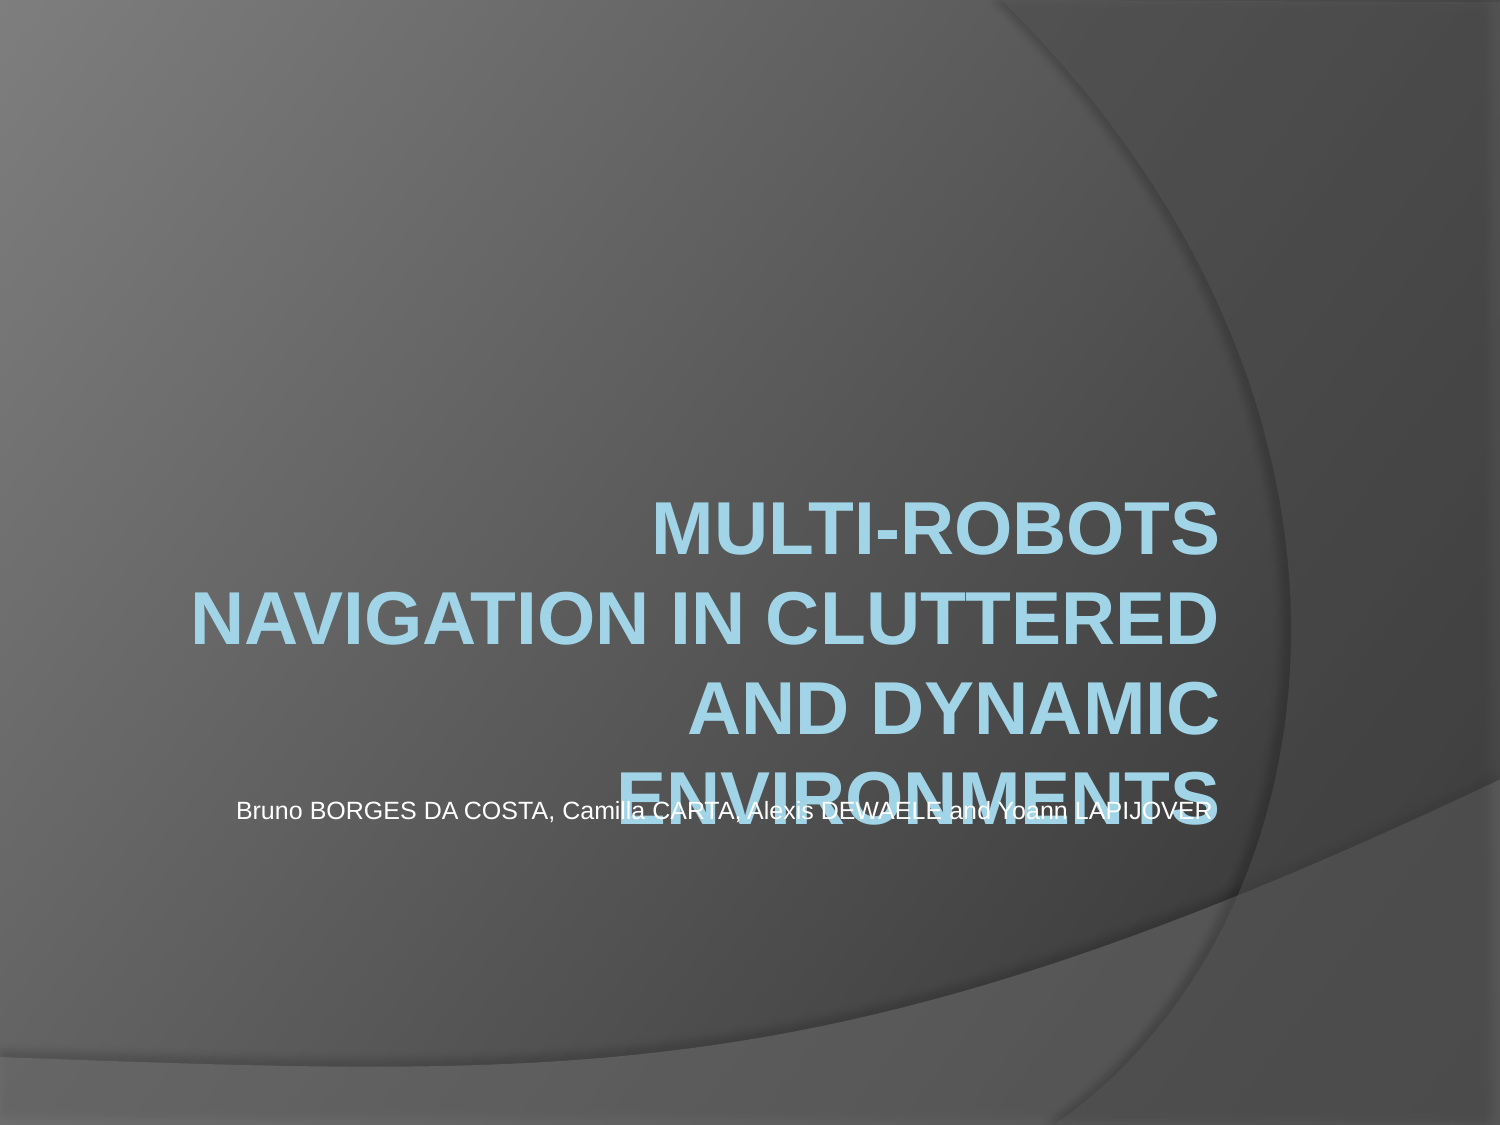

# Multi-robots navigation in cluttered and dynamic environments
Bruno BORGES DA COSTA, Camilla CARTA, Alexis DEWAELE and Yoann LAPIJOVER